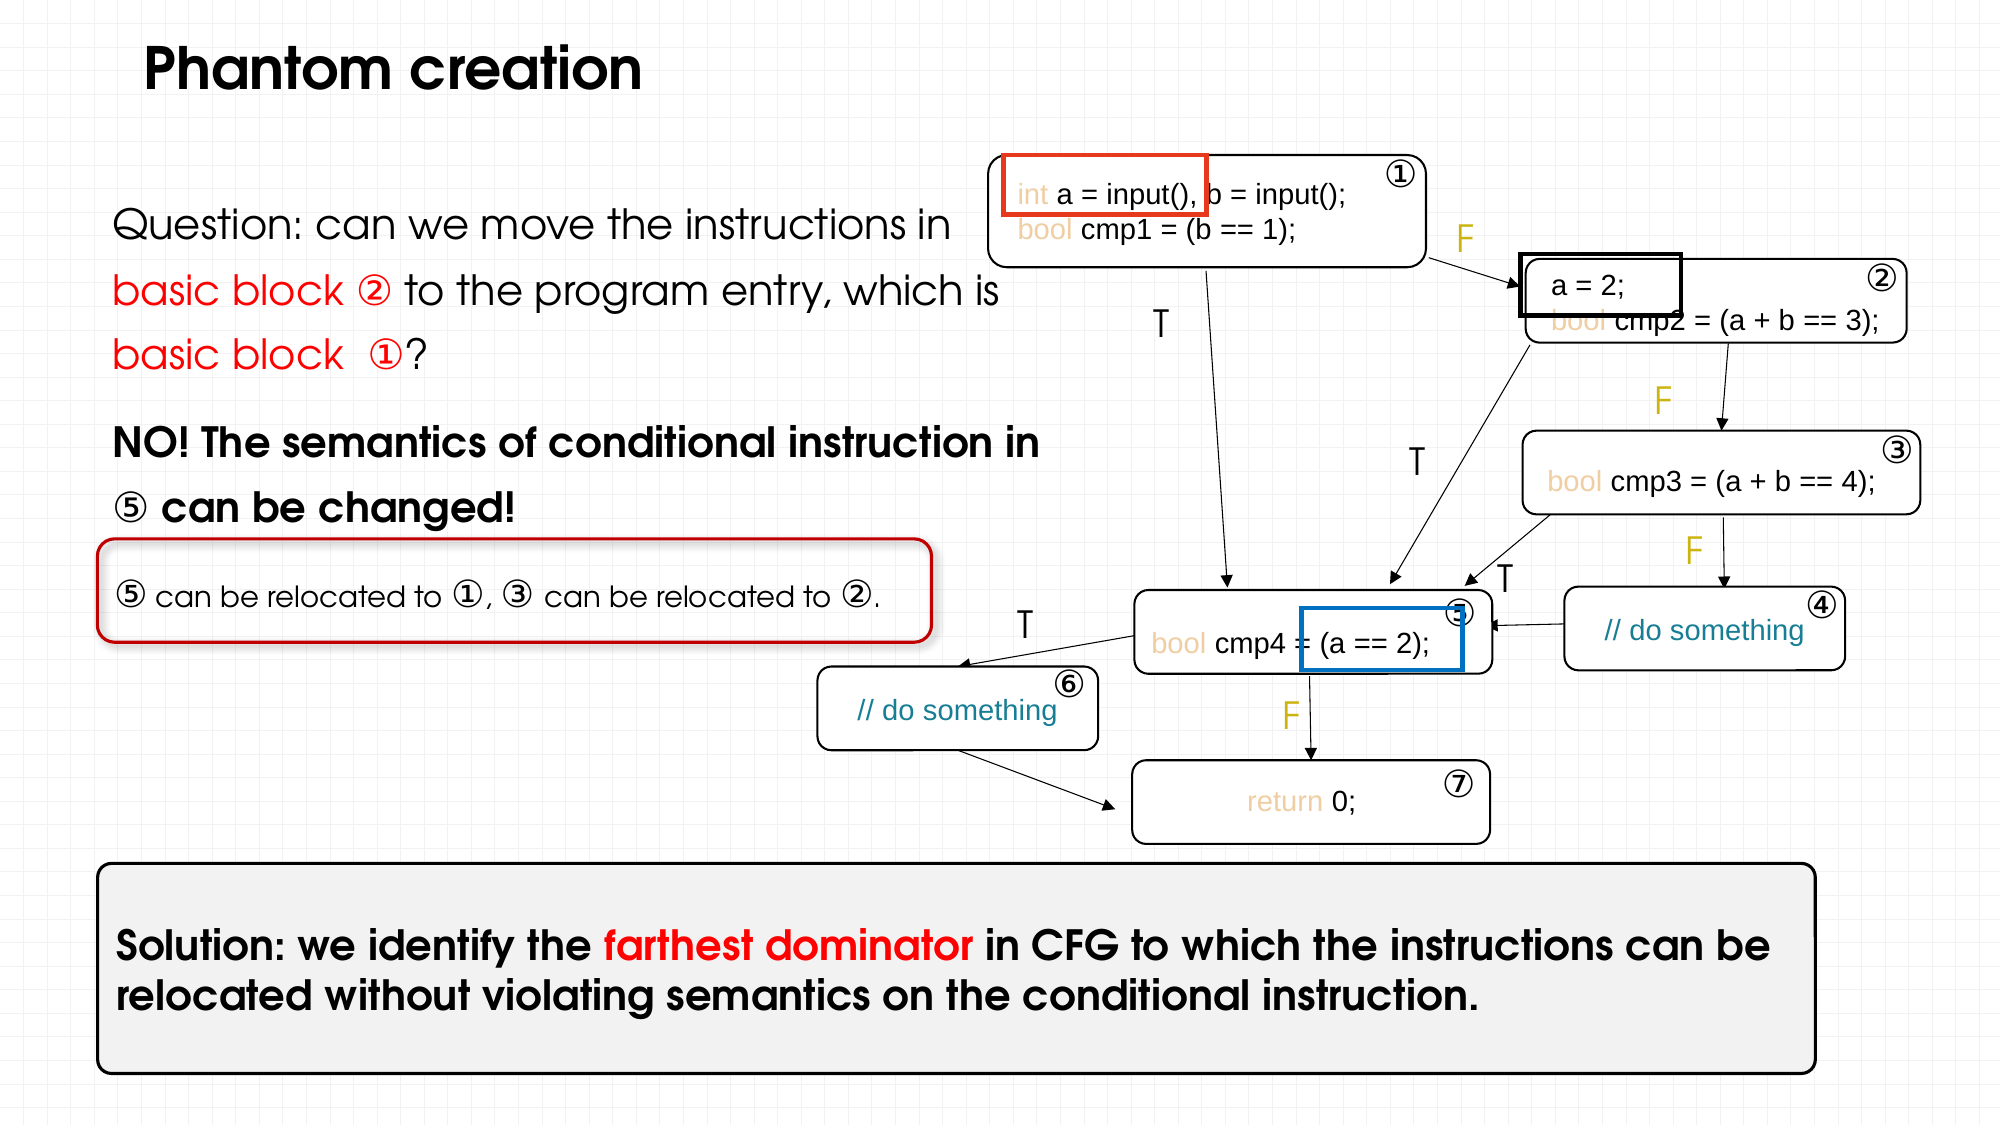

Phantom creation
①

int a = input(), b = input();
bool cmp1 = (b == 1);
F
②
a = 2;
bool cmp2 = (a + b == 3);

T
F
③

bool cmp3 = (a + b == 4);
T
F
T
④
// do something
⑤

bool cmp4 = (a == 2);
T
⑥
// do something
F
⑦

return 0;

Question: can we move the instructions in basic block ② to the program entry, which is basic block  ①?

NO! The semantics of conditional instruction in ⑤ can be changed!

 ⑤ can be relocated to ①, ③ can be relocated to ②.

Solution: we identify the farthest dominator in CFG to which the instructions can be relocated without violating semantics on the conditional instruction.
41